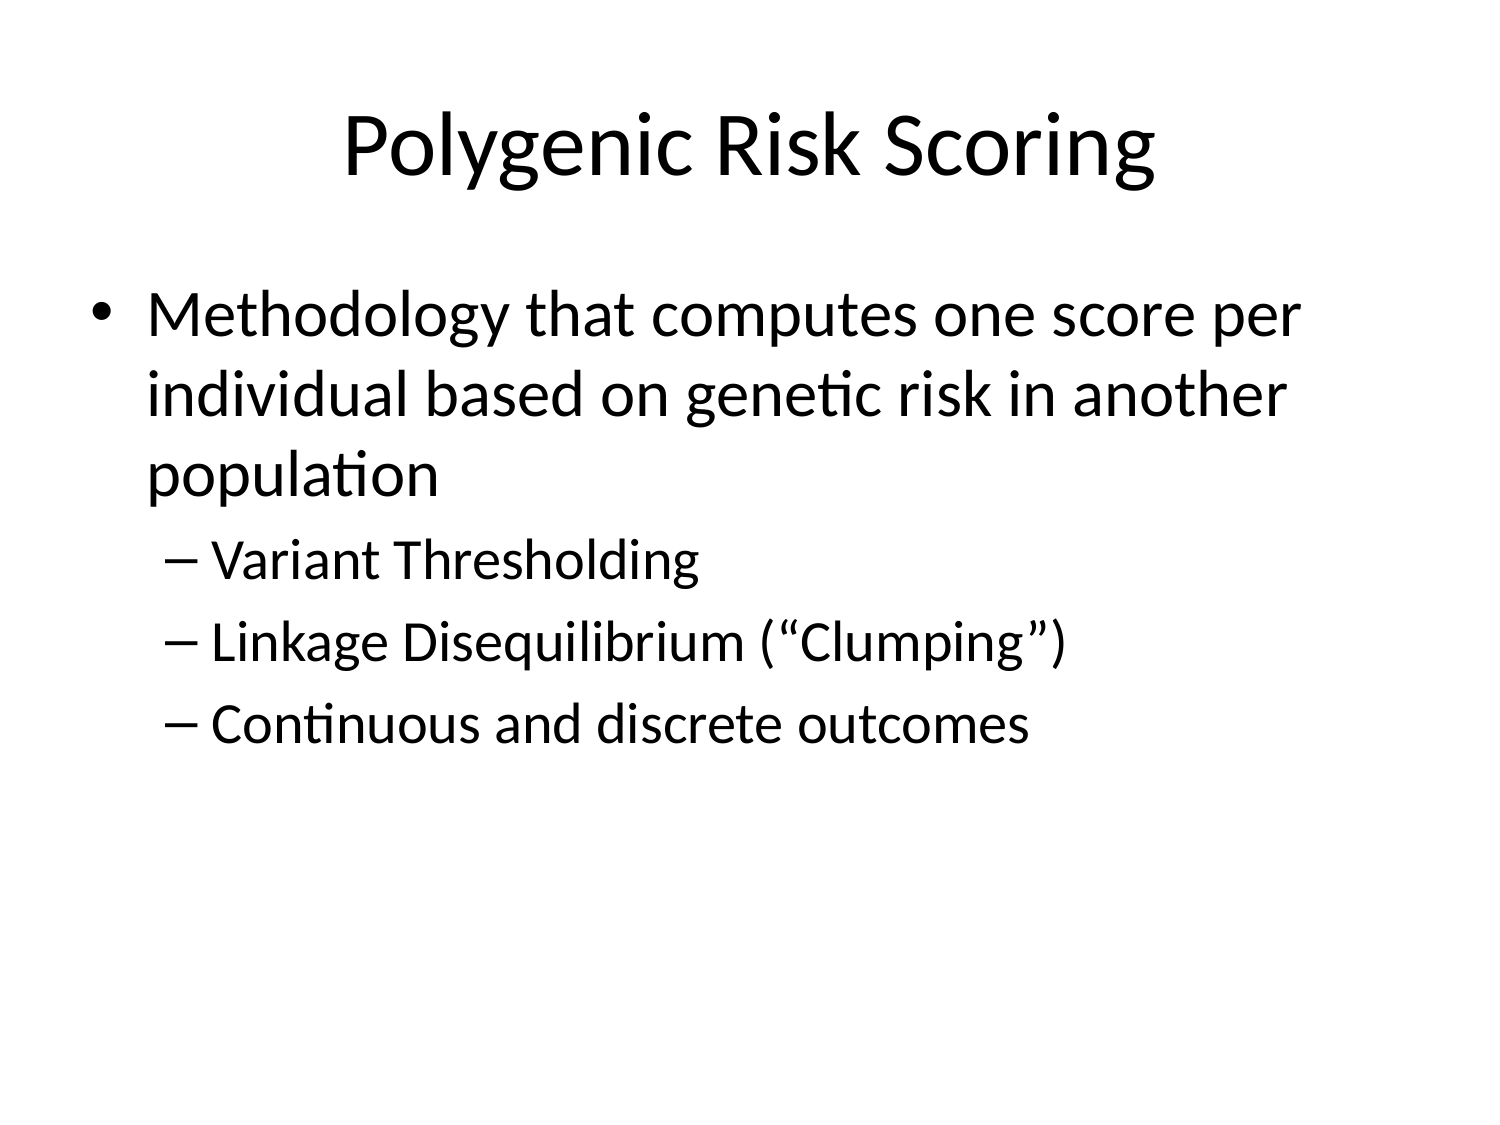

# Polygenic Risk Scoring
Methodology that computes one score per individual based on genetic risk in another population
Variant Thresholding
Linkage Disequilibrium (“Clumping”)
Continuous and discrete outcomes